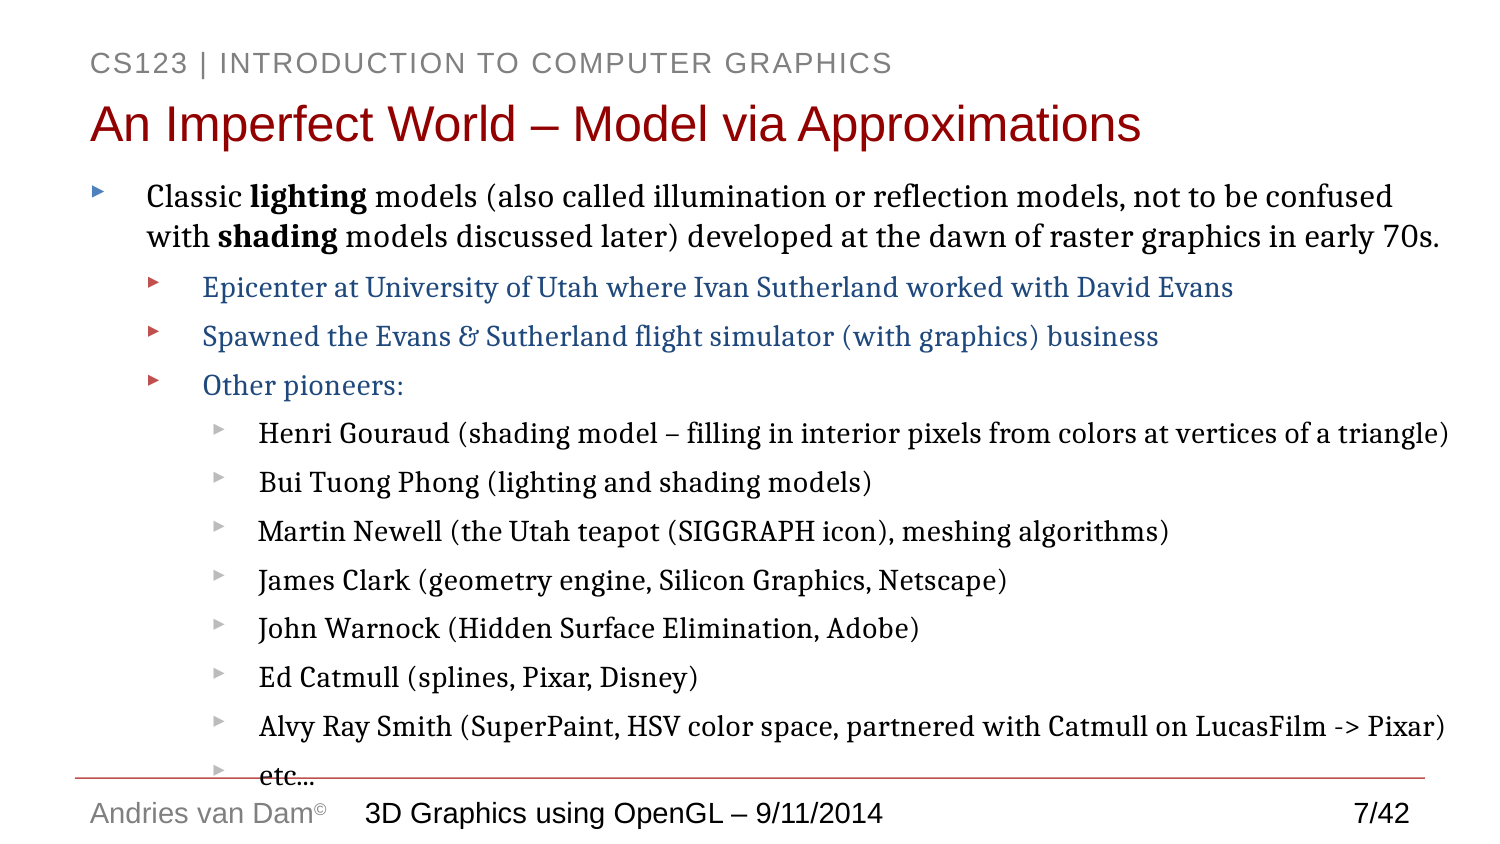

# An Imperfect World – Model via Approximations
Classic lighting models (also called illumination or reflection models, not to be confused with shading models discussed later) developed at the dawn of raster graphics in early 70s.
Epicenter at University of Utah where Ivan Sutherland worked with David Evans
Spawned the Evans & Sutherland flight simulator (with graphics) business
Other pioneers:
Henri Gouraud (shading model – filling in interior pixels from colors at vertices of a triangle)
Bui Tuong Phong (lighting and shading models)
Martin Newell (the Utah teapot (SIGGRAPH icon), meshing algorithms)
James Clark (geometry engine, Silicon Graphics, Netscape)
John Warnock (Hidden Surface Elimination, Adobe)
Ed Catmull (splines, Pixar, Disney)
Alvy Ray Smith (SuperPaint, HSV color space, partnered with Catmull on LucasFilm -> Pixar)
etc...
3D Graphics using OpenGL – 9/11/2014